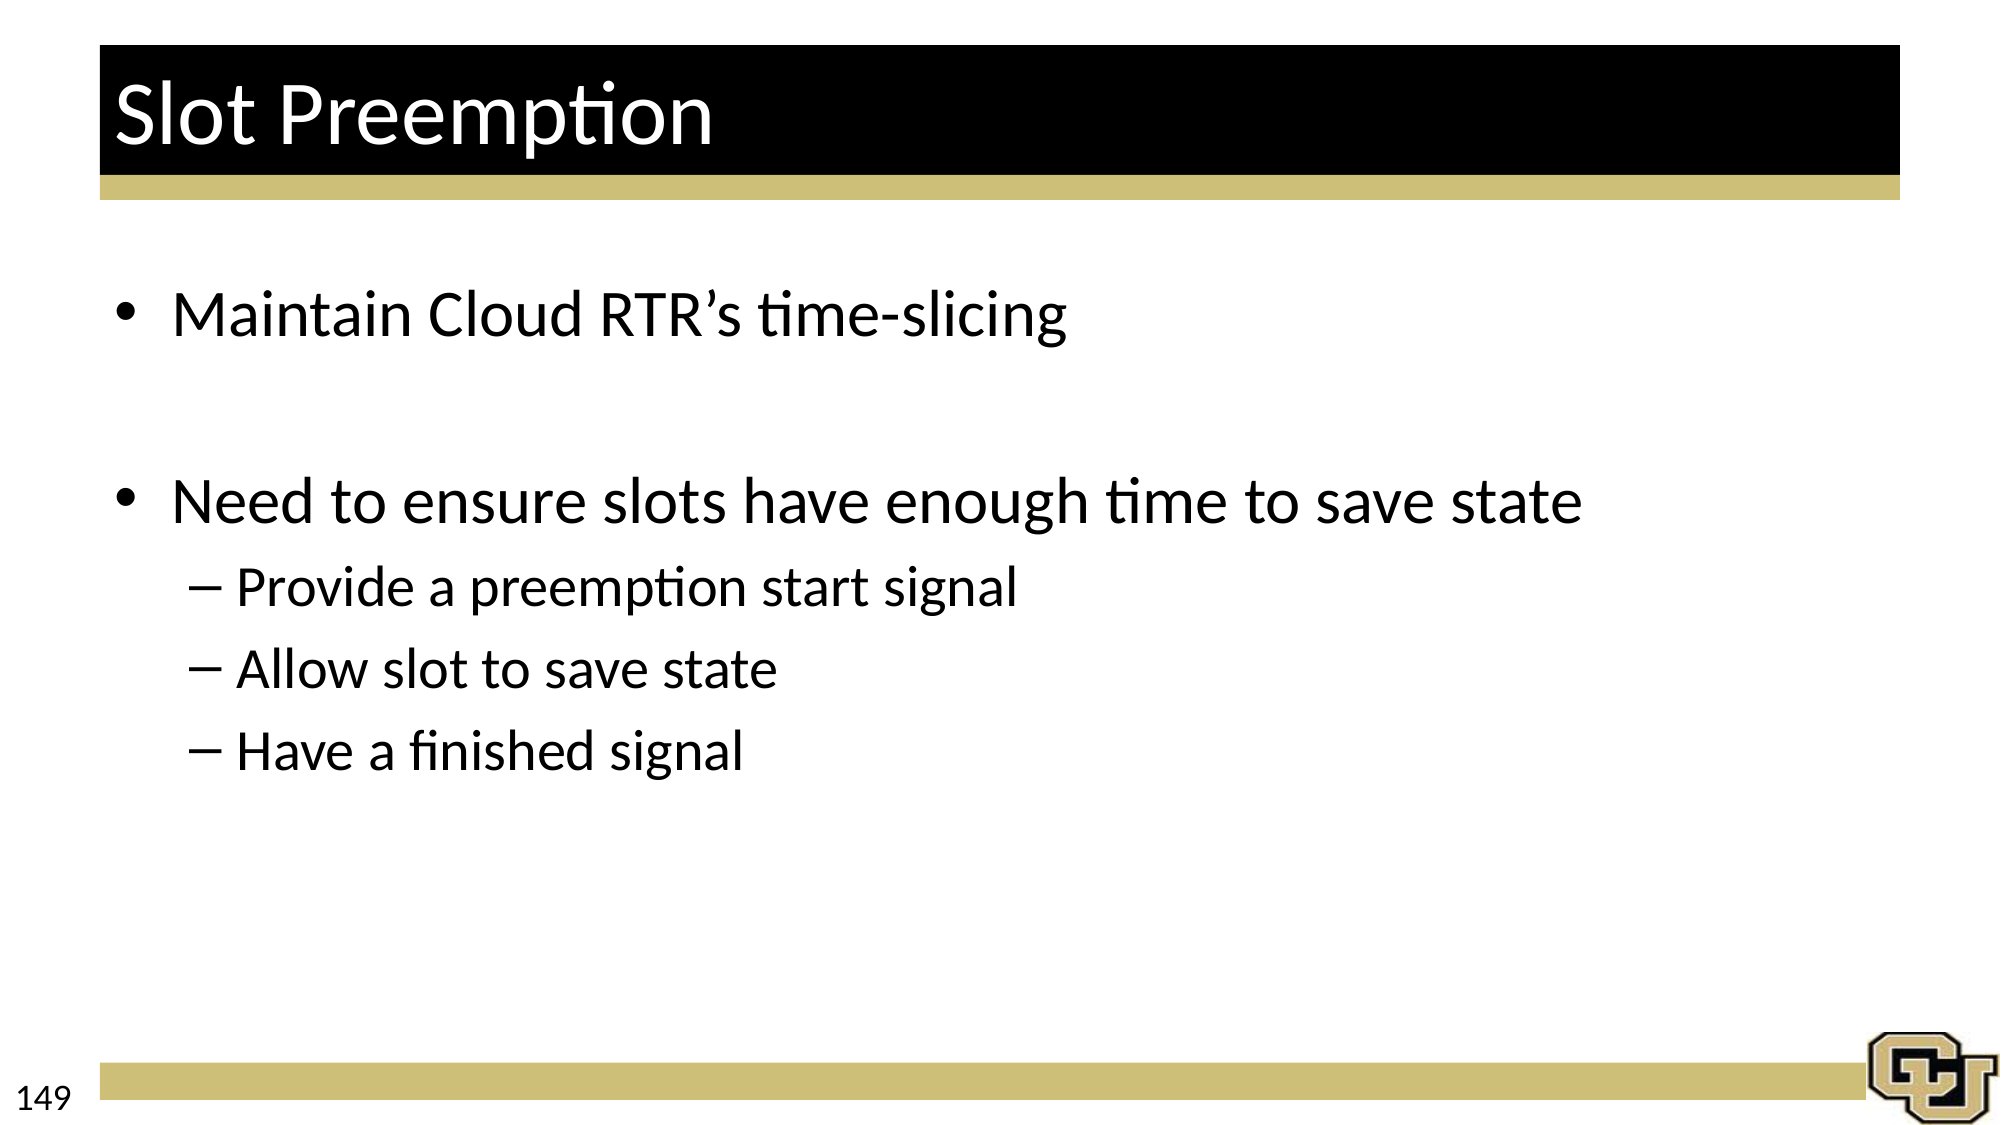

# Slot Preemption
Maintain Cloud RTR’s time-slicing

Need to ensure slots have enough time to save state
Provide a preemption start signal
Allow slot to save state
Have a finished signal
149